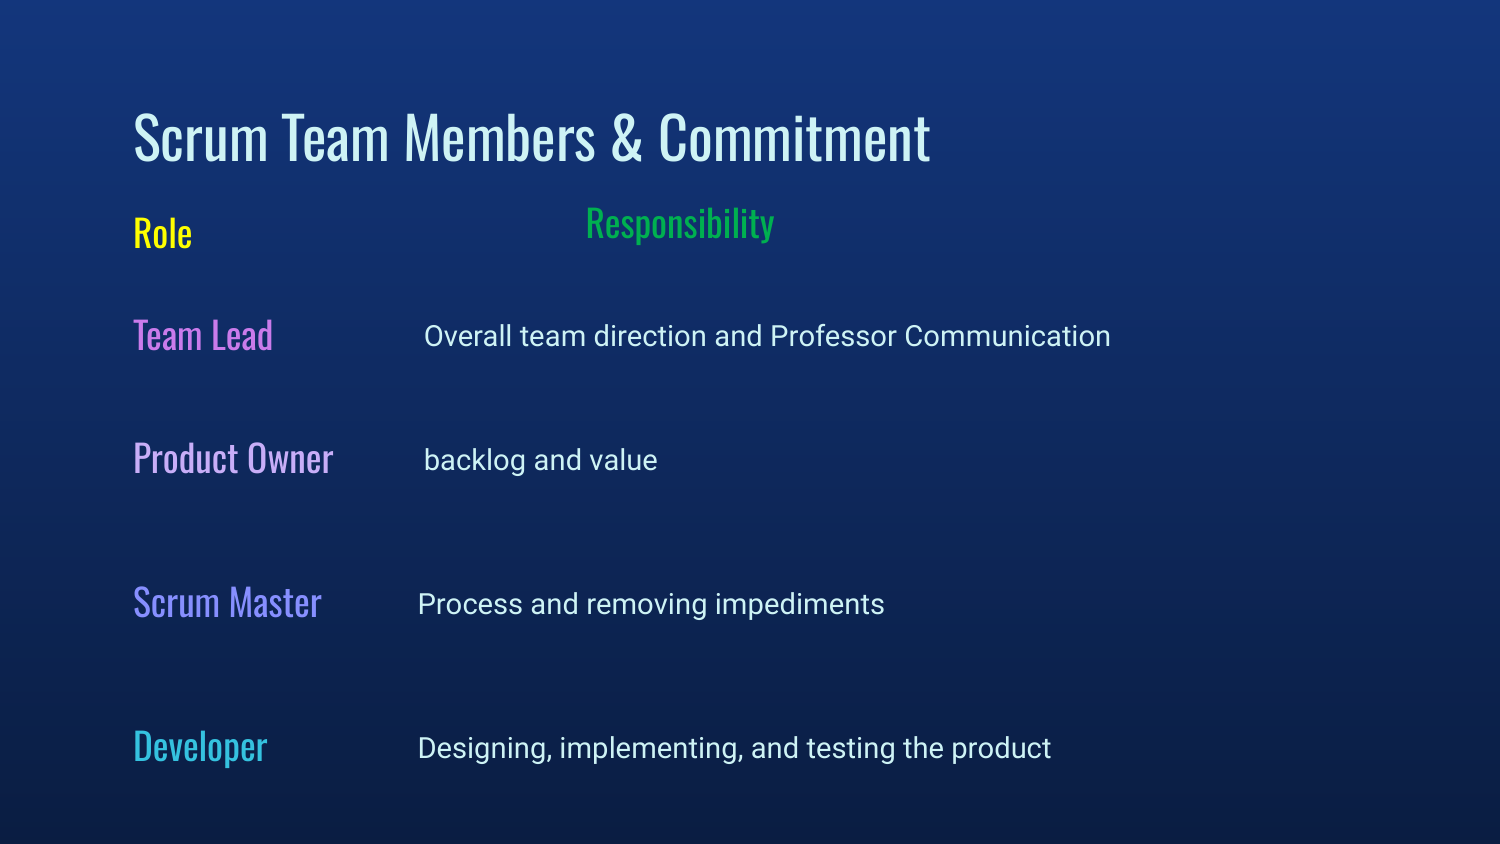

# Scrum Team Members & Commitment
Responsibility
Role
Team Lead
Overall team direction and Professor Communication
Product Owner
backlog and value
Scrum Master
Process and removing impediments
Designing, implementing, and testing the product
Developer